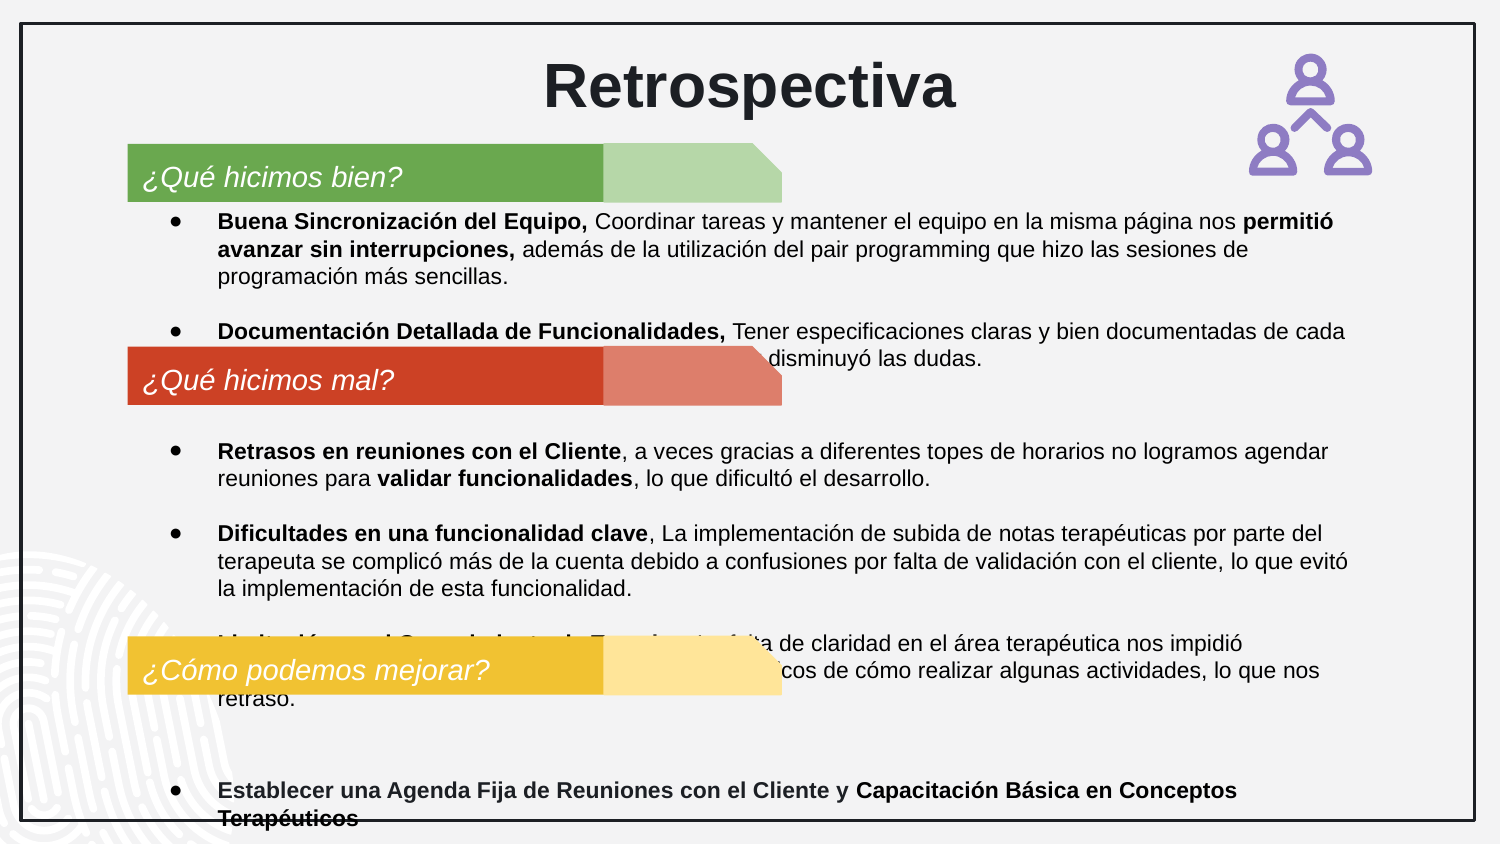

# Retrospectiva

¿Qué hicimos bien?

Buena Sincronización del Equipo, Coordinar tareas y mantener el equipo en la misma página nos permitió avanzar sin interrupciones, además de la utilización del pair programming que hizo las sesiones de programación más sencillas.

Documentación Detallada de Funcionalidades, Tener especificaciones claras y bien documentadas de cada uno de nuestros requerimientos facilitó el desarrollo y disminuyó las dudas.

Retrasos en reuniones con el Cliente, a veces gracias a diferentes topes de horarios no logramos agendar reuniones para validar funcionalidades, lo que dificultó el desarrollo.

Dificultades en una funcionalidad clave, La implementación de subida de notas terapéuticas por parte del terapeuta se complicó más de la cuenta debido a confusiones por falta de validación con el cliente, lo que evitó la implementación de esta funcionalidad.

Limitación en el Conocimiento de Terapias, La falta de claridad en el área terapéutica nos impidió comprender completamente algunos requisitos específicos de cómo realizar algunas actividades, lo que nos retrasó.

Establecer una Agenda Fija de Reuniones con el Cliente y Capacitación Básica en Conceptos Terapéuticos
¿Qué hicimos mal?

¿Cómo podemos mejorar?